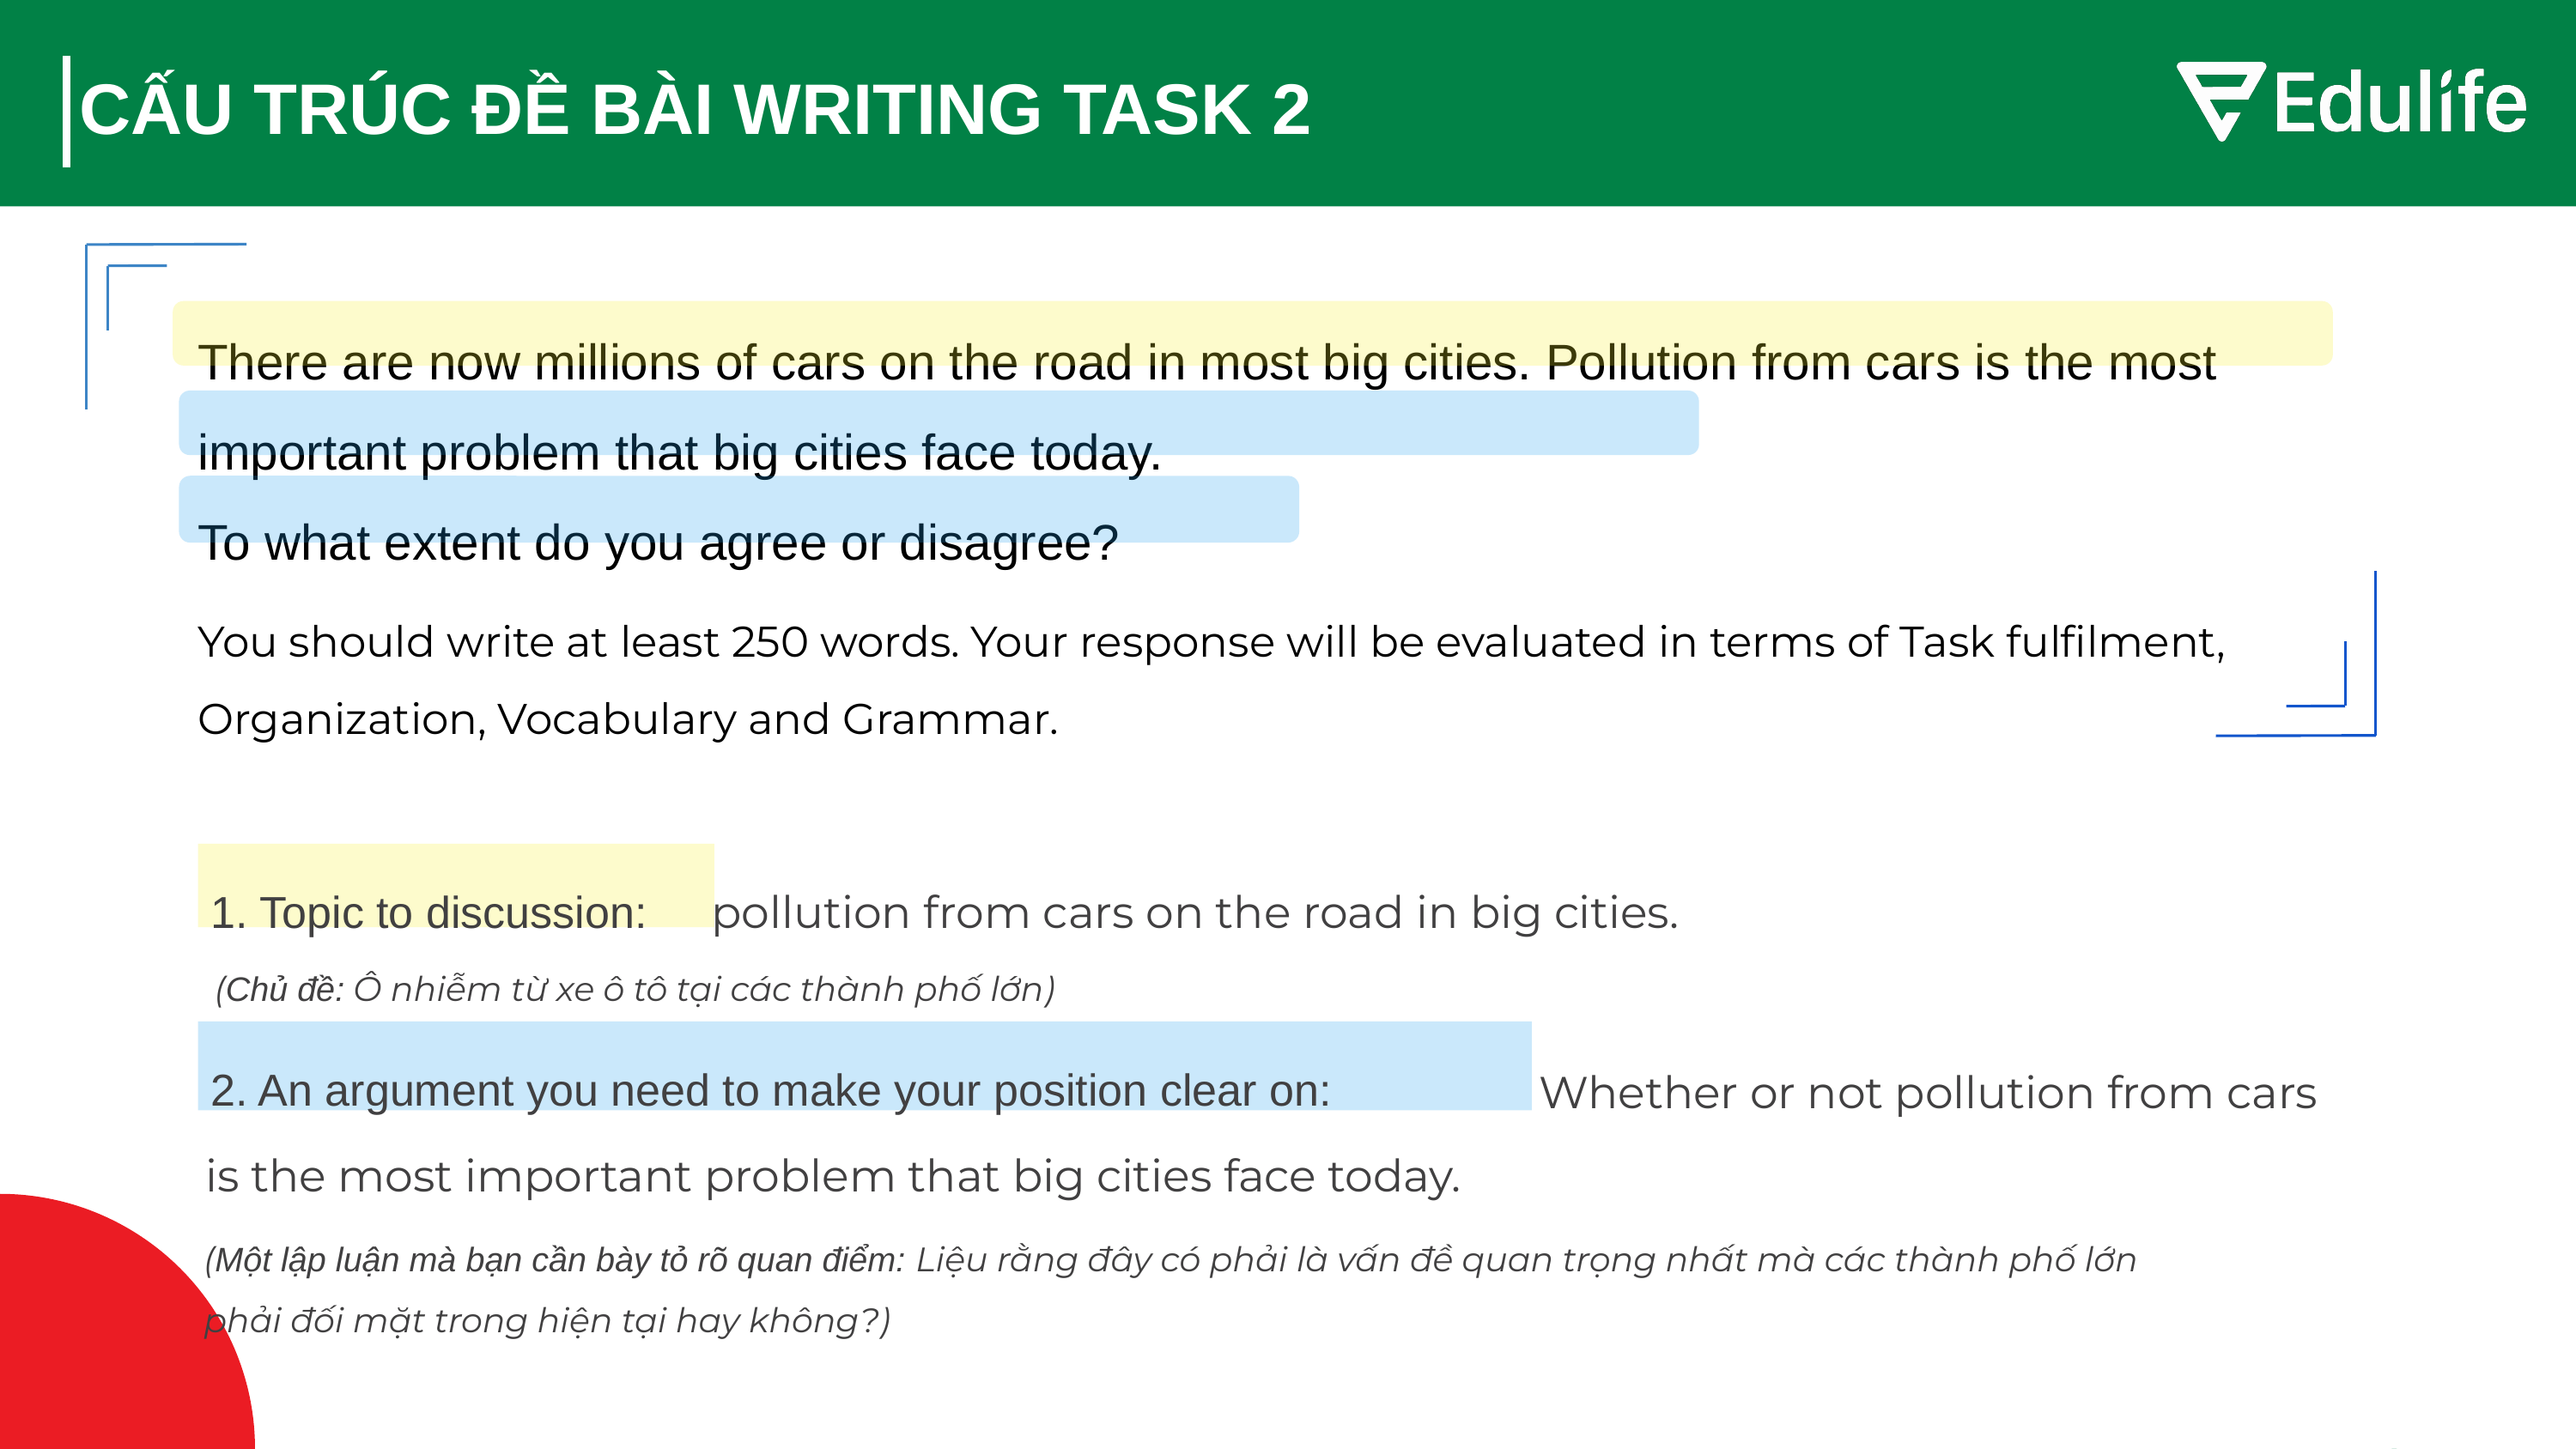

# CẤU TRÚC ĐỀ BÀI WRITING TASK 2
There are now millions of cars on the road in most big cities. Pollution from cars is the most important problem that big cities face today.
To what extent do you agree or disagree?
You should write at least 250 words. Your response will be evaluated in terms of Task fulfilment, Organization, Vocabulary and Grammar.

1. Topic to discussion:

pollution from cars on the road in big cities.

(Chủ đề: Ô nhiễm từ xe ô tô tại các thành phố lớn)

2. An argument you need to make your position clear on:

Whether or not pollution from cars

  is the most important problem that big cities face today.

(Một lập luận mà bạn cần bày tỏ rõ quan điểm: Liệu rằng đây có phải là vấn đề quan trọng nhất mà các thành phố lớn phải đối mặt trong hiện tại hay không?)